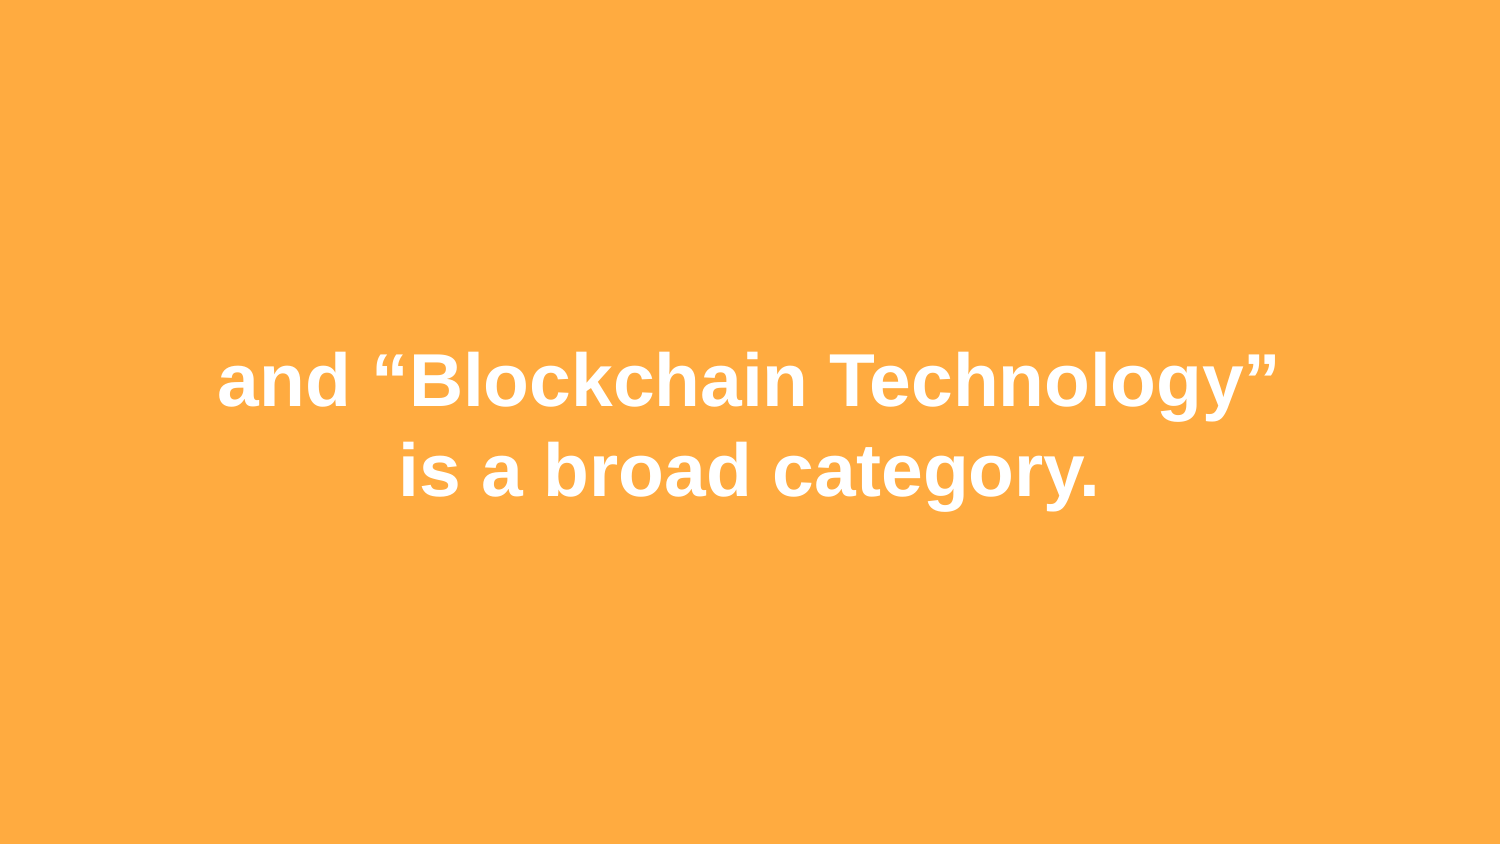

# and “Blockchain Technology”
is a broad category.